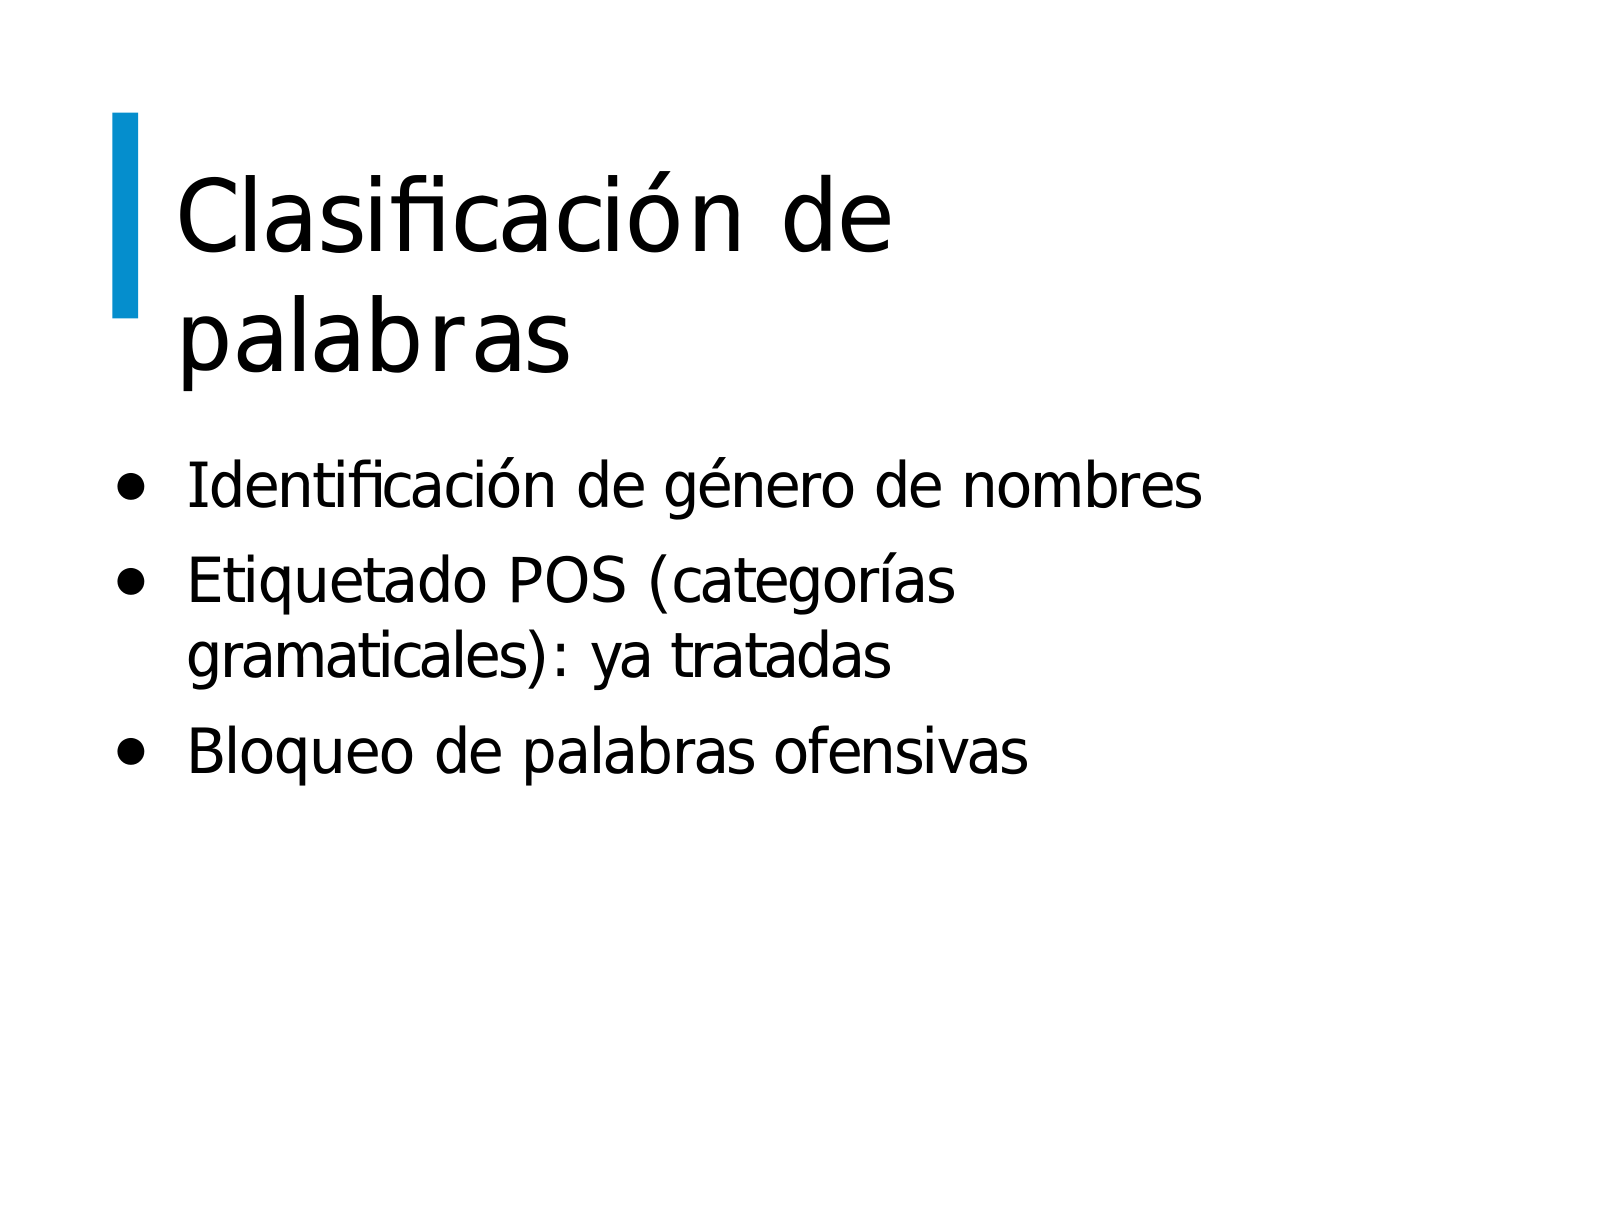

# Clasiﬁcación de palabras
Identiﬁcación de género de nombres
Etiquetado POS (categorías gramaticales): ya tratadas
Bloqueo de palabras ofensivas